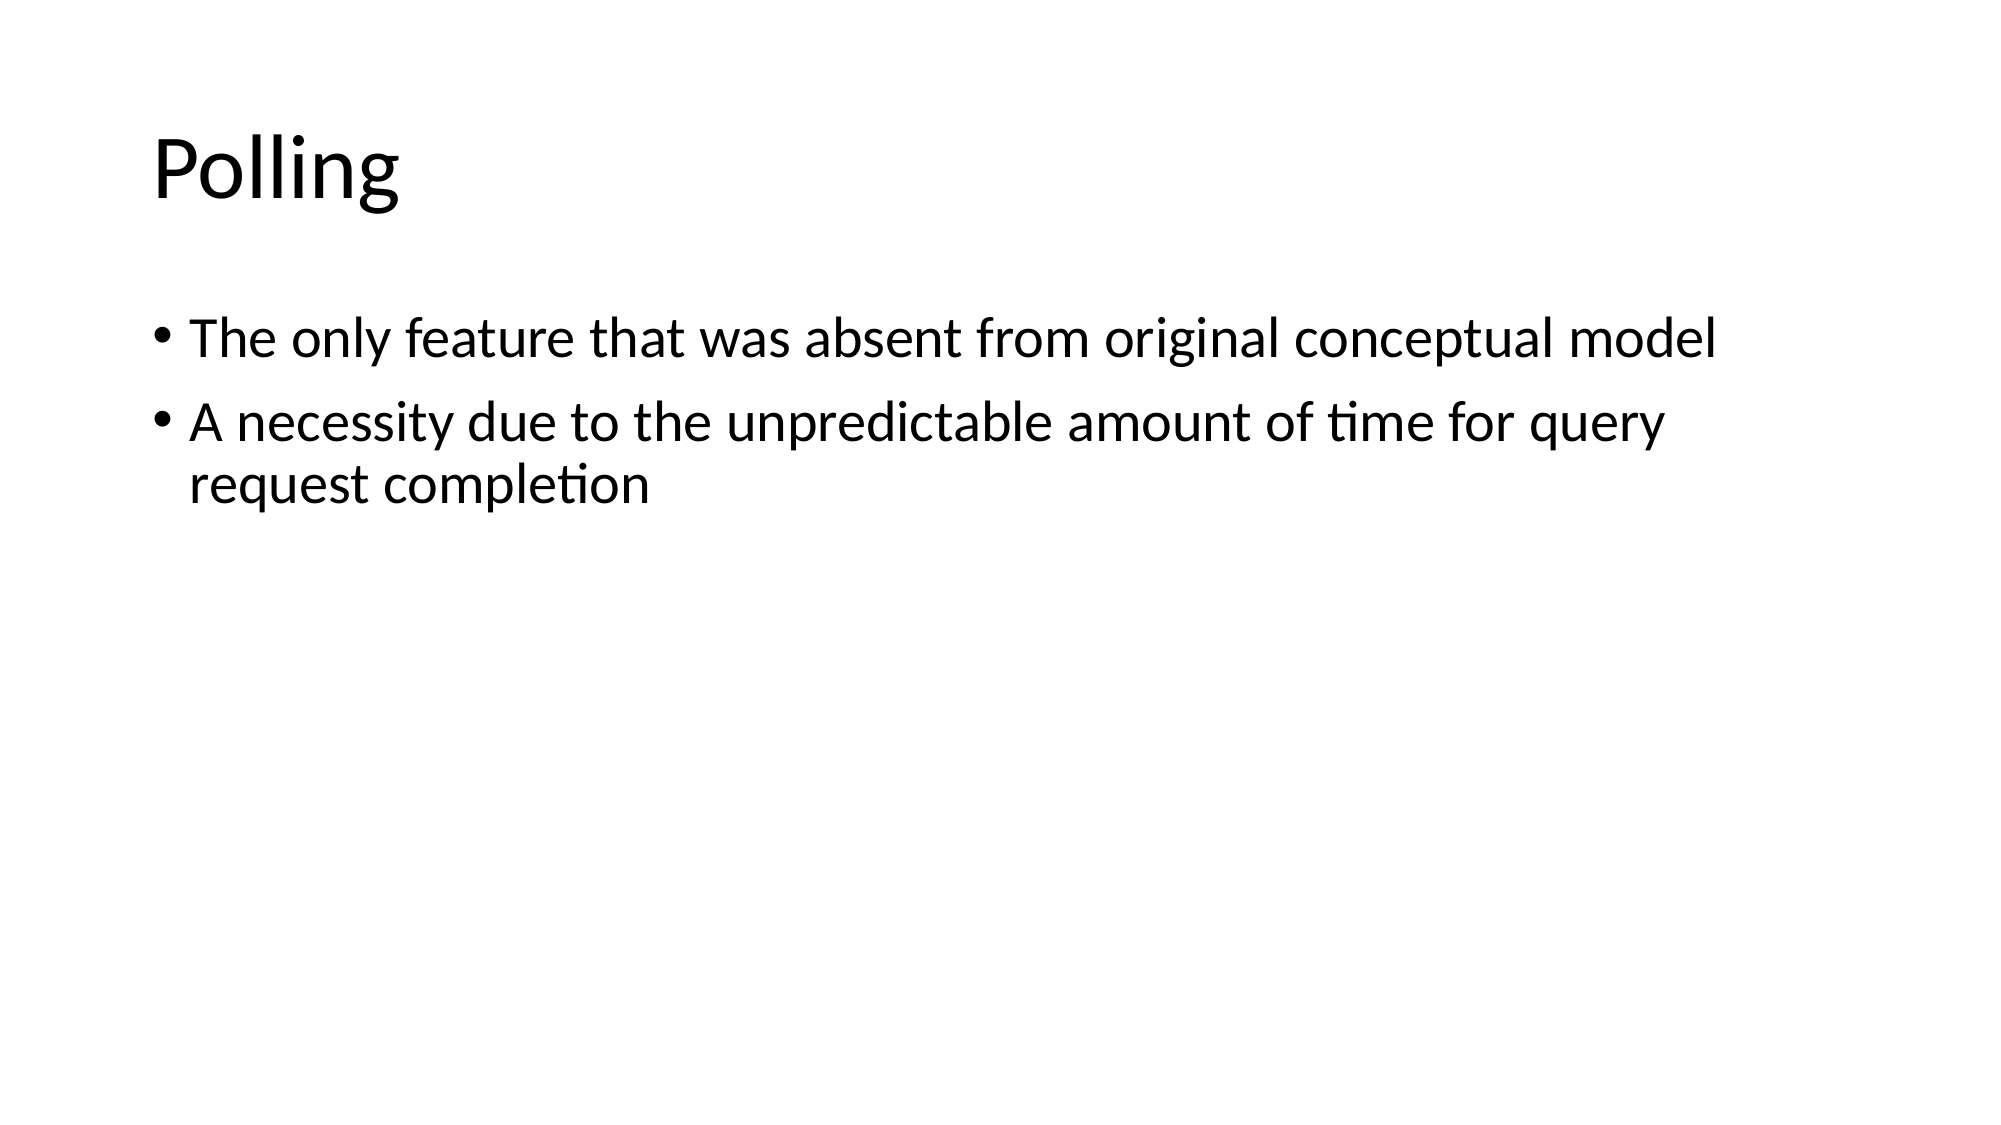

# Polling
The only feature that was absent from original conceptual model
A necessity due to the unpredictable amount of time for query request completion